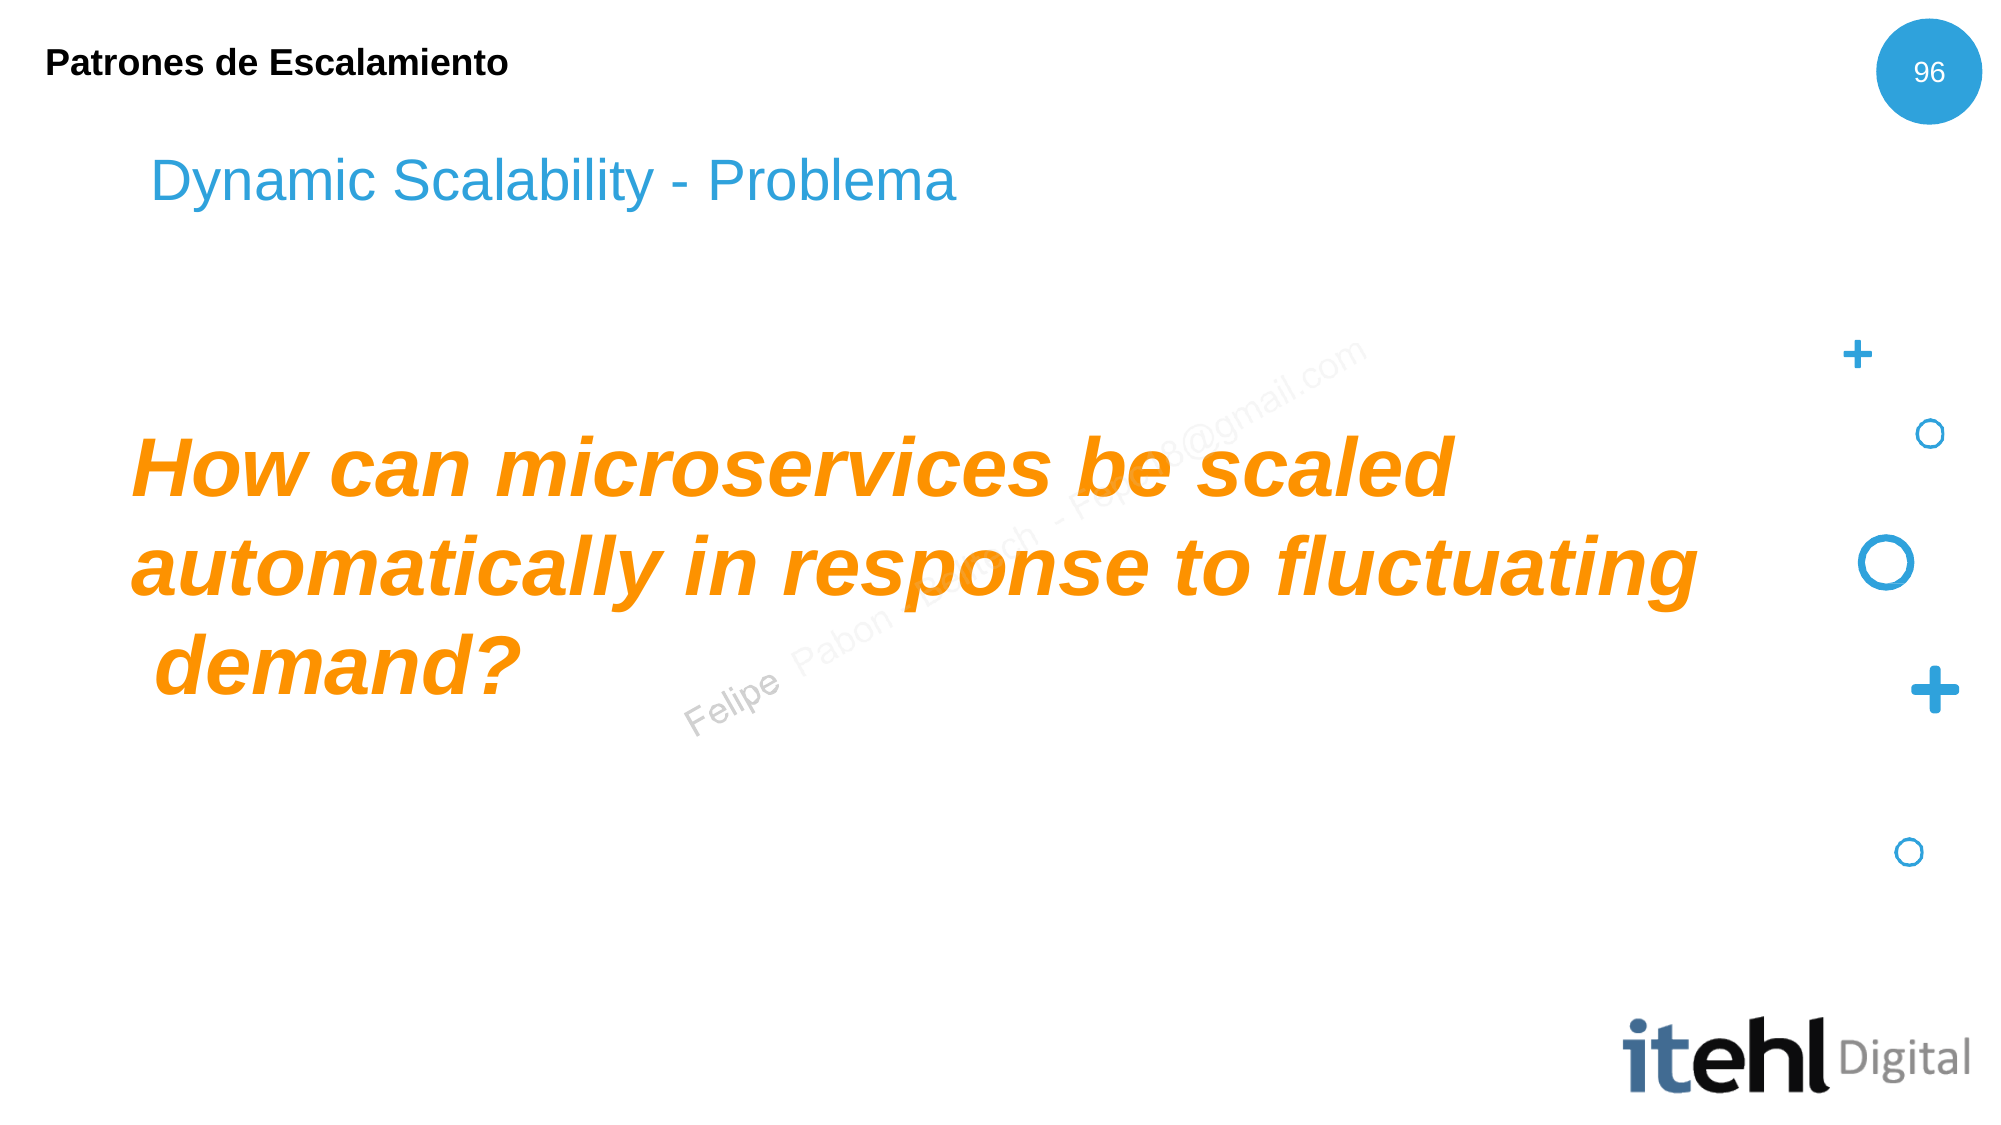

Patrones de Escalamiento
96
Dynamic Scalability - Problema

How can microservices be scaled  automatically in response to fluctuating  demand?